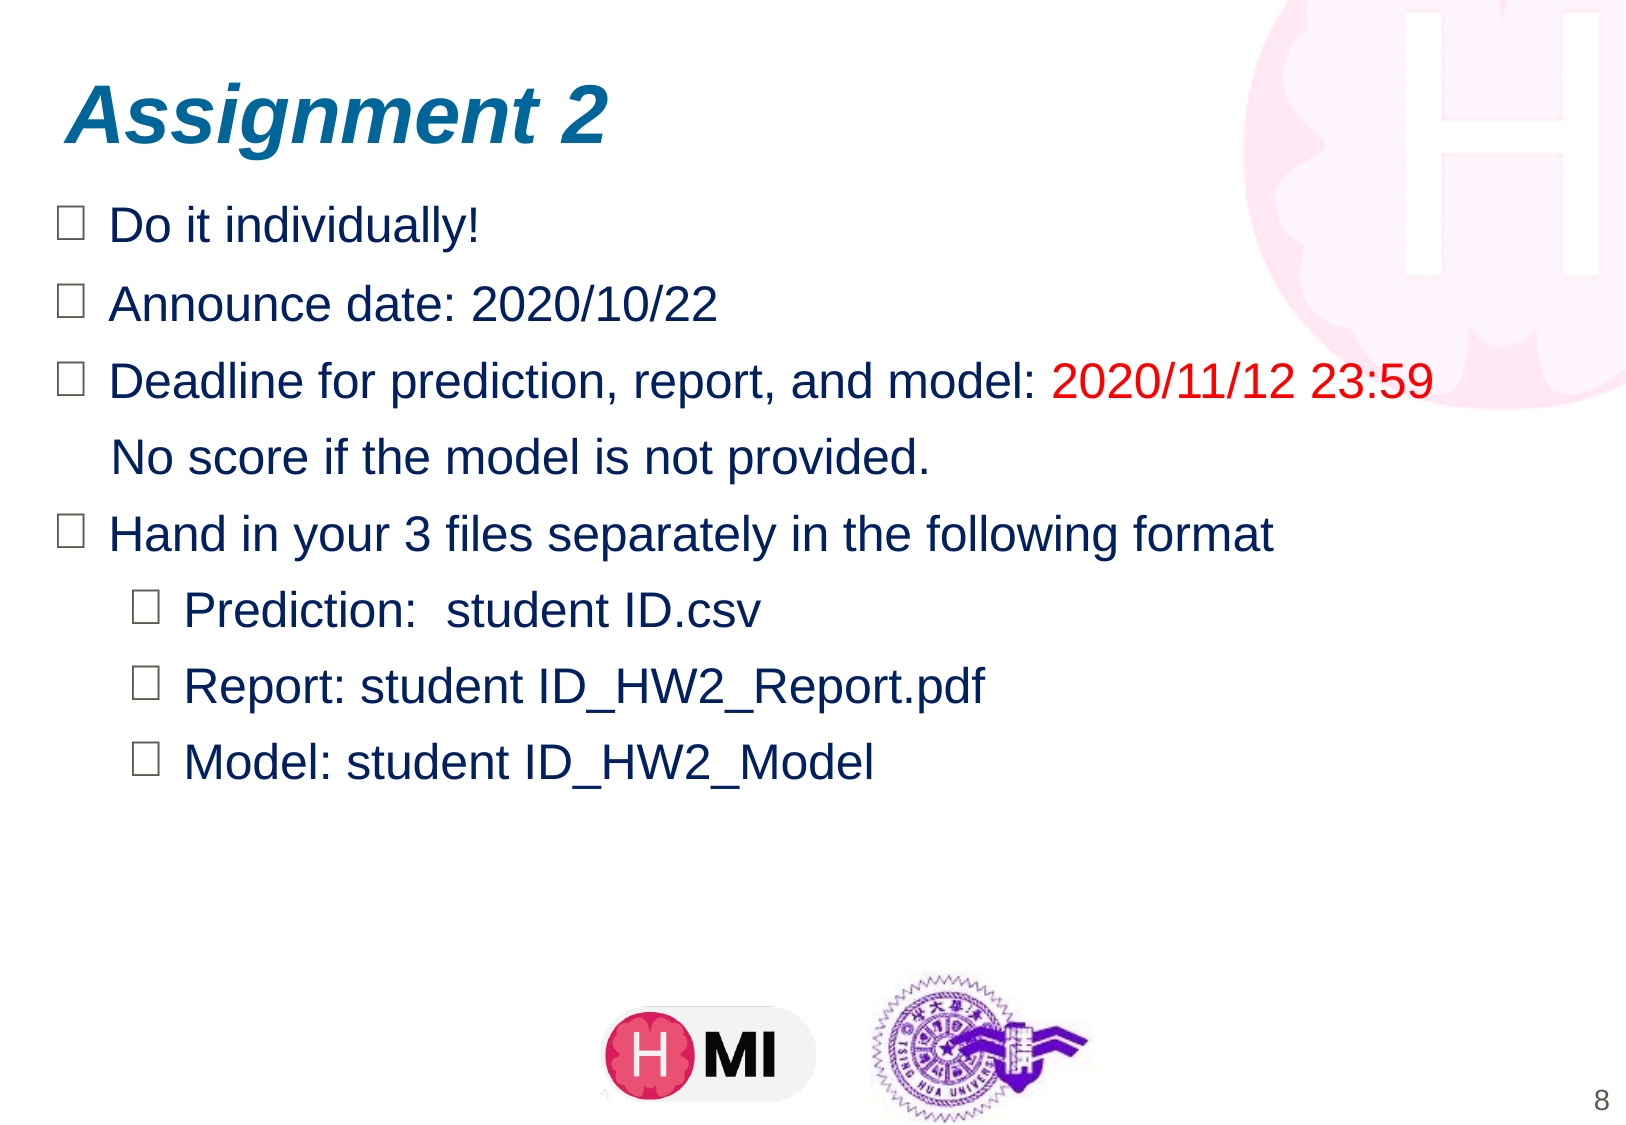

# Assignment 2
Do it individually!
Announce date: 2020/10/22
Deadline for prediction, report, and model: 2020/11/12 23:59
	No score if the model is not provided.
Hand in your 3 files separately in the following format
Prediction:  student ID.csv
Report: student ID_HW2_Report.pdf
Model: student ID_HW2_Model
8